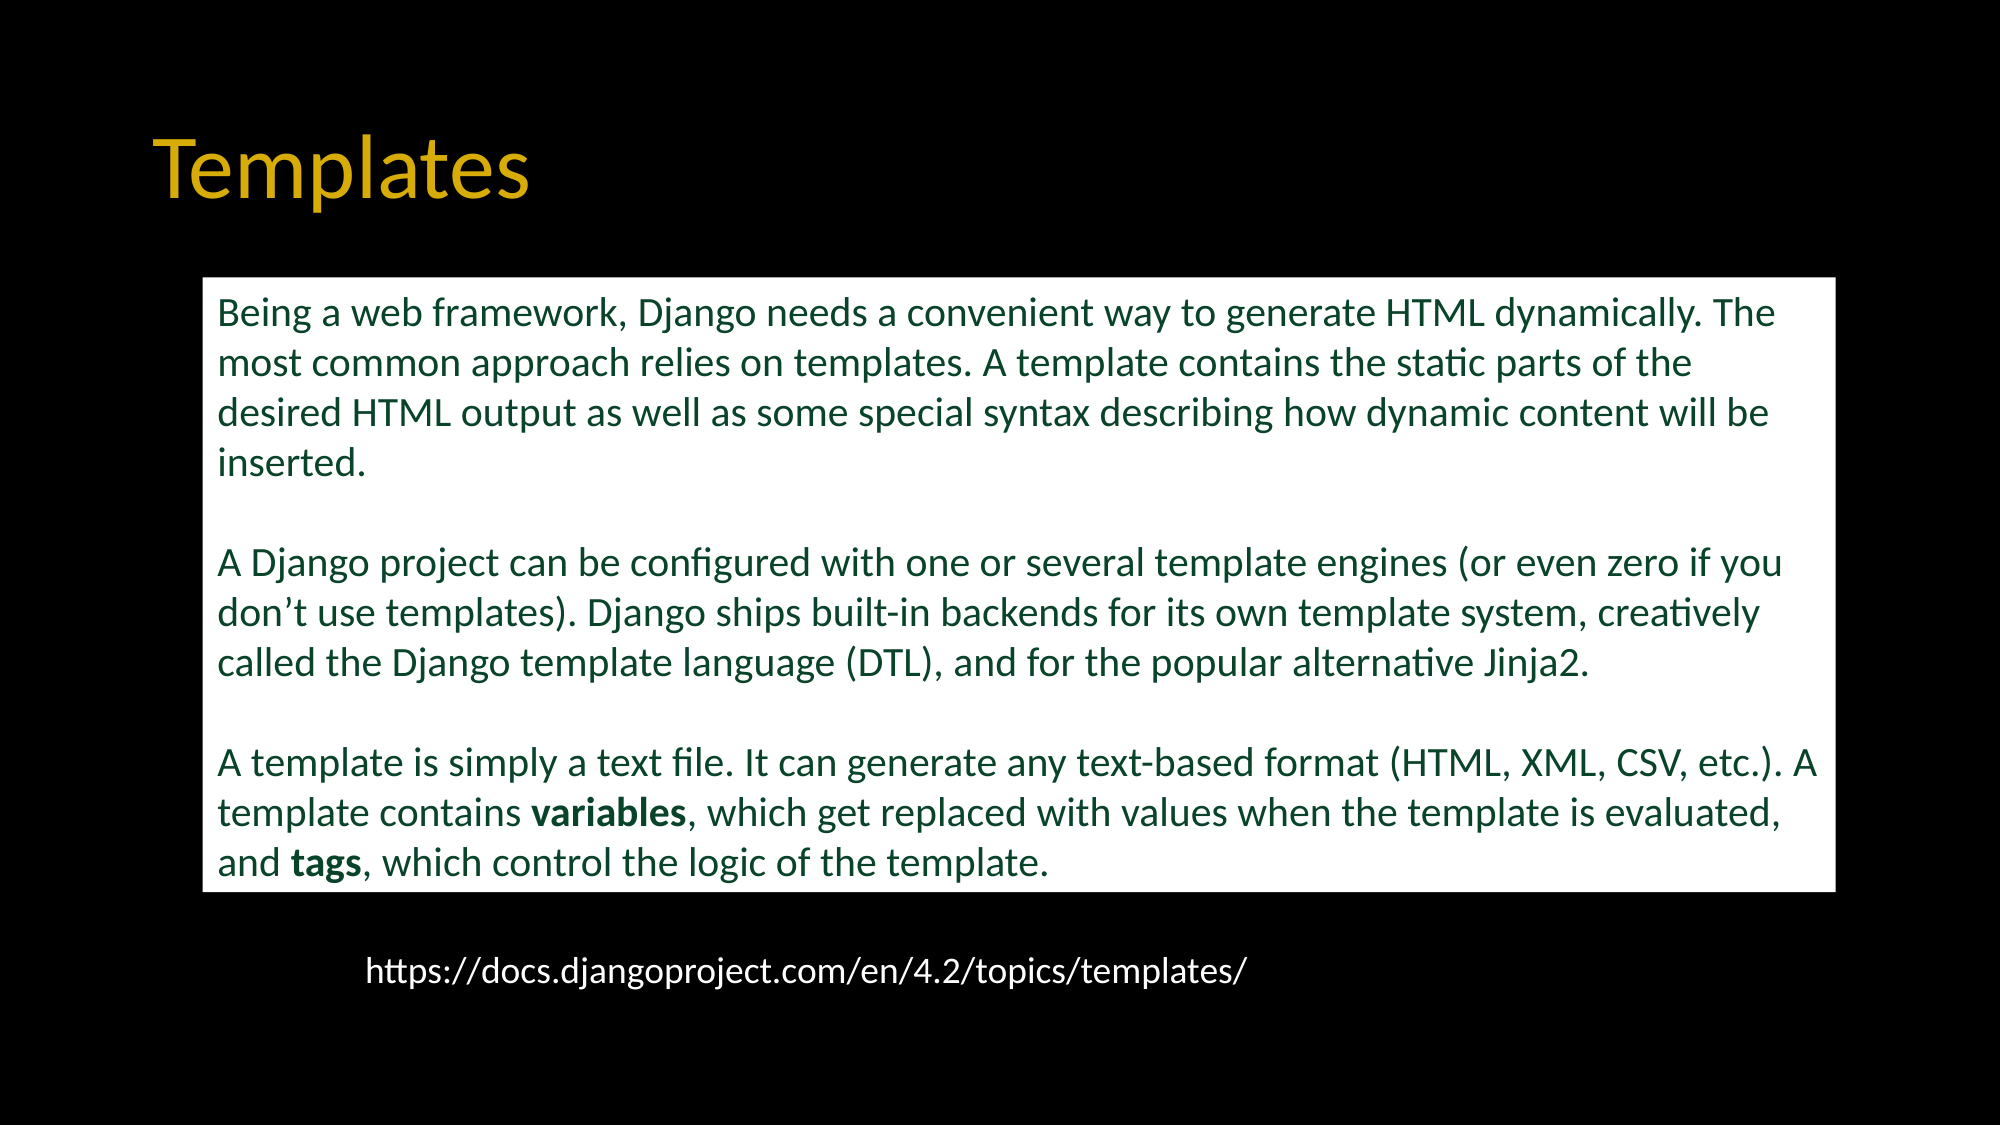

# Templates
Being a web framework, Django needs a convenient way to generate HTML dynamically. The most common approach relies on templates. A template contains the static parts of the desired HTML output as well as some special syntax describing how dynamic content will be inserted.

A Django project can be configured with one or several template engines (or even zero if you don’t use templates). Django ships built-in backends for its own template system, creatively called the Django template language (DTL), and for the popular alternative Jinja2.

A template is simply a text file. It can generate any text-based format (HTML, XML, CSV, etc.). A template contains variables, which get replaced with values when the template is evaluated, and tags, which control the logic of the template.
https://docs.djangoproject.com/en/4.2/topics/templates/